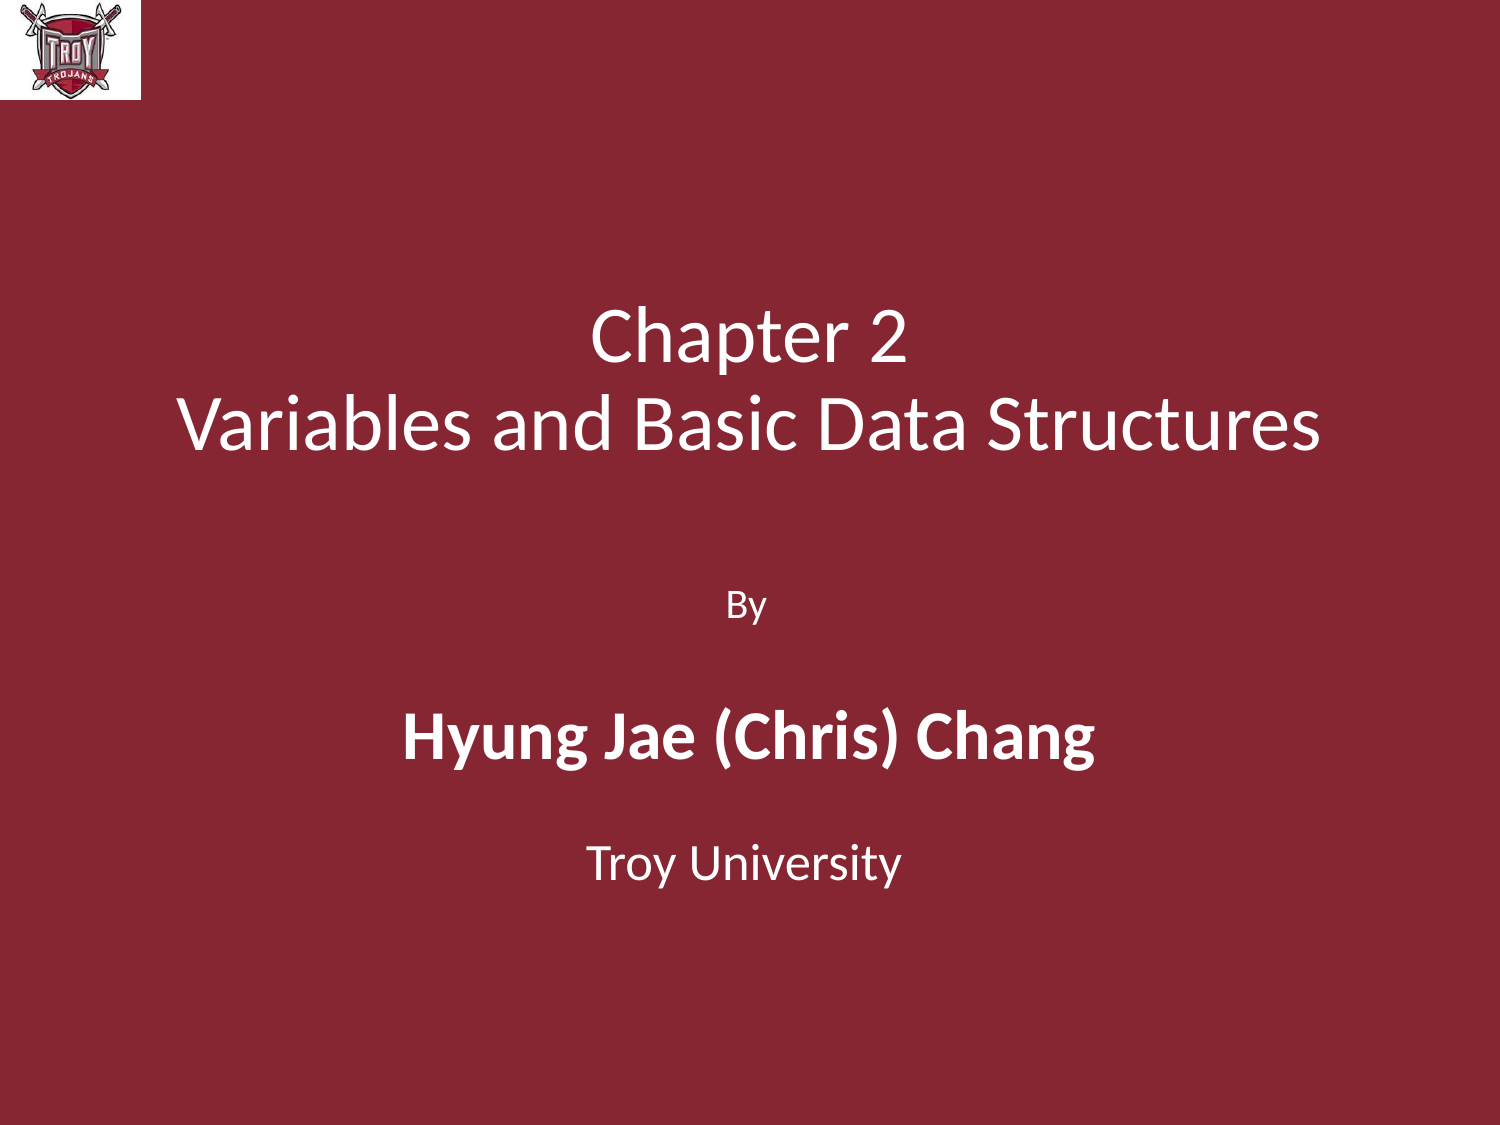

# Chapter 2 Variables and Basic Data Structures
By

Hyung Jae (Chris) Chang

Troy University